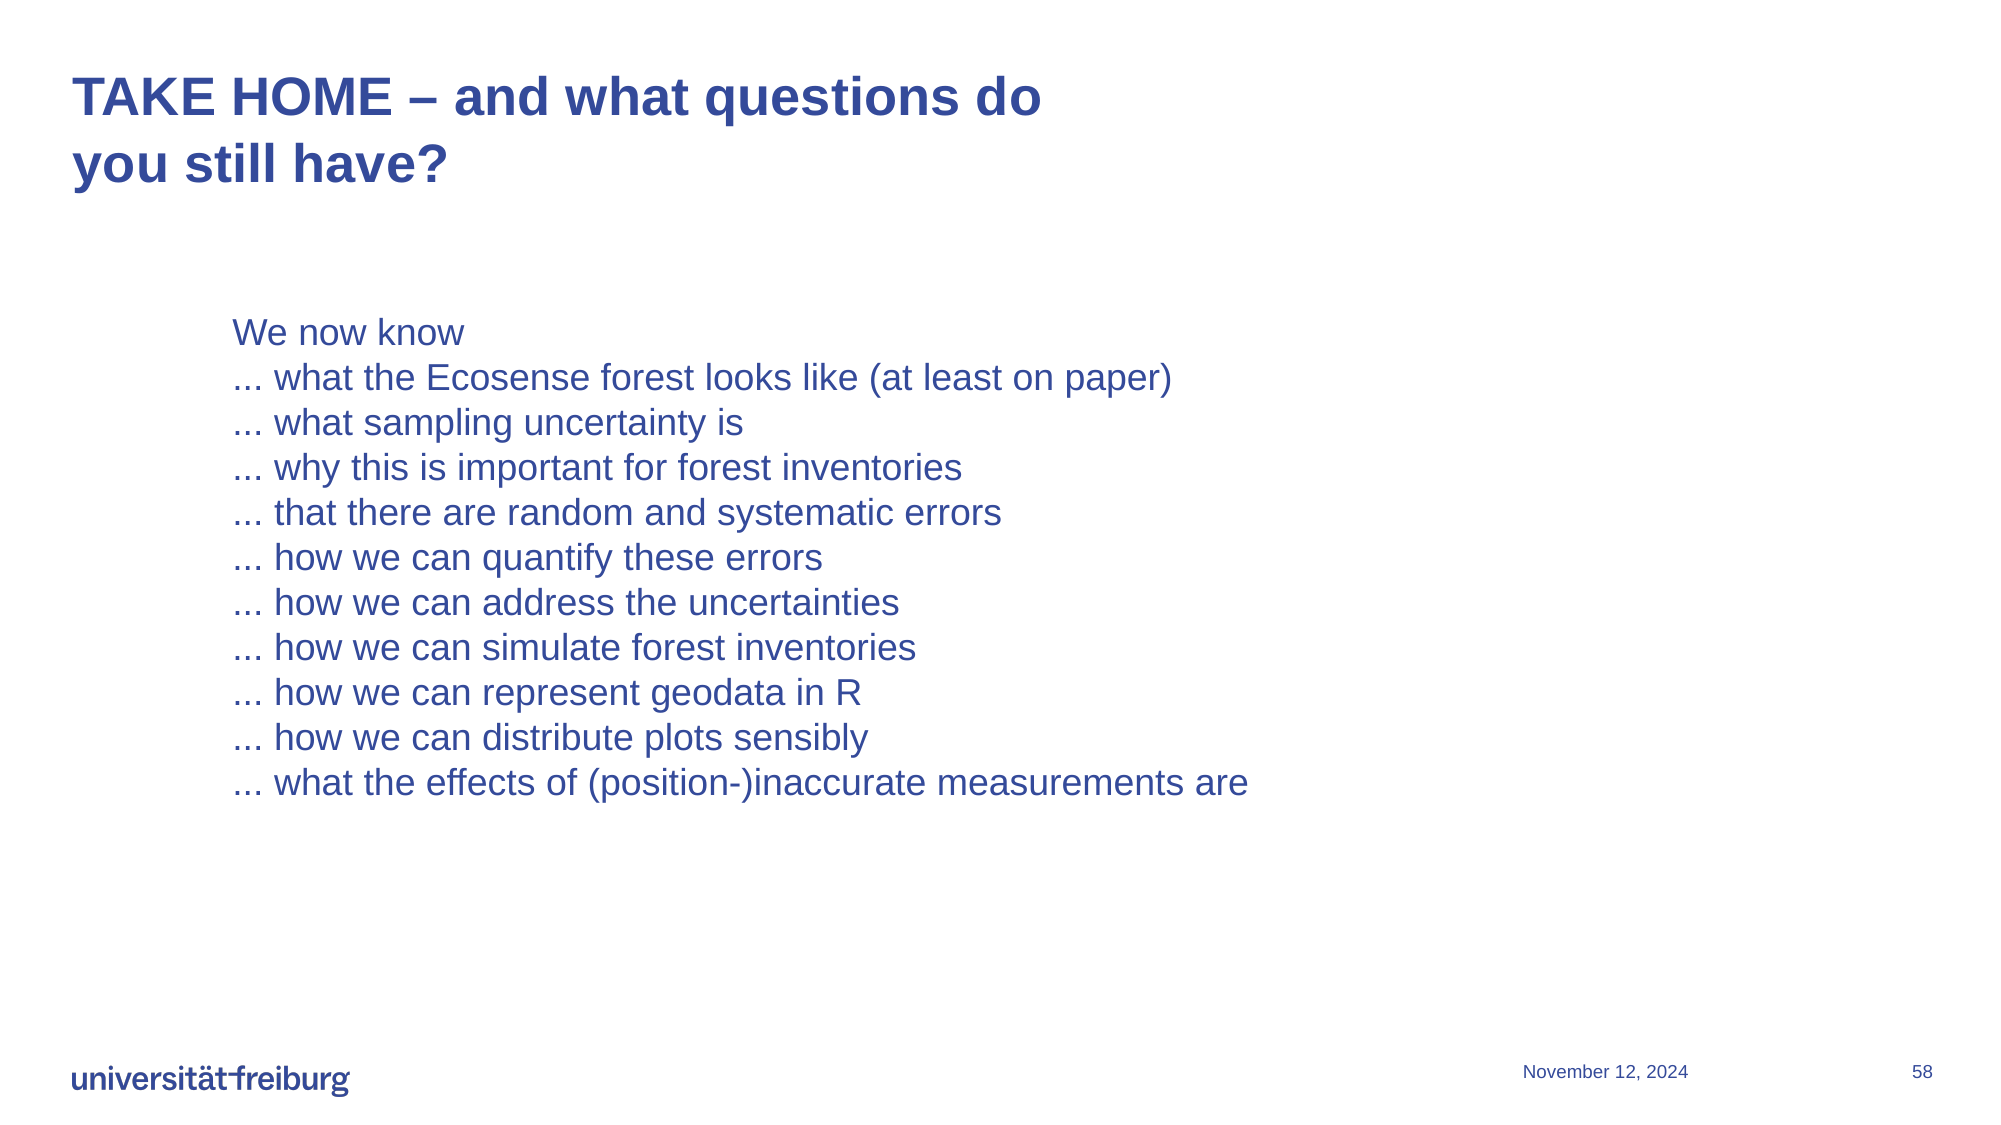

# TAKE HOME – and what questions do you still have?
We now know
... what the Ecosense forest looks like (at least on paper)
... what sampling uncertainty is
... why this is important for forest inventories
... that there are random and systematic errors
... how we can quantify these errors
... how we can address the uncertainties
... how we can simulate forest inventories
... how we can represent geodata in R
... how we can distribute plots sensibly
... what the effects of (position-)inaccurate measurements are
November 12, 2024
58